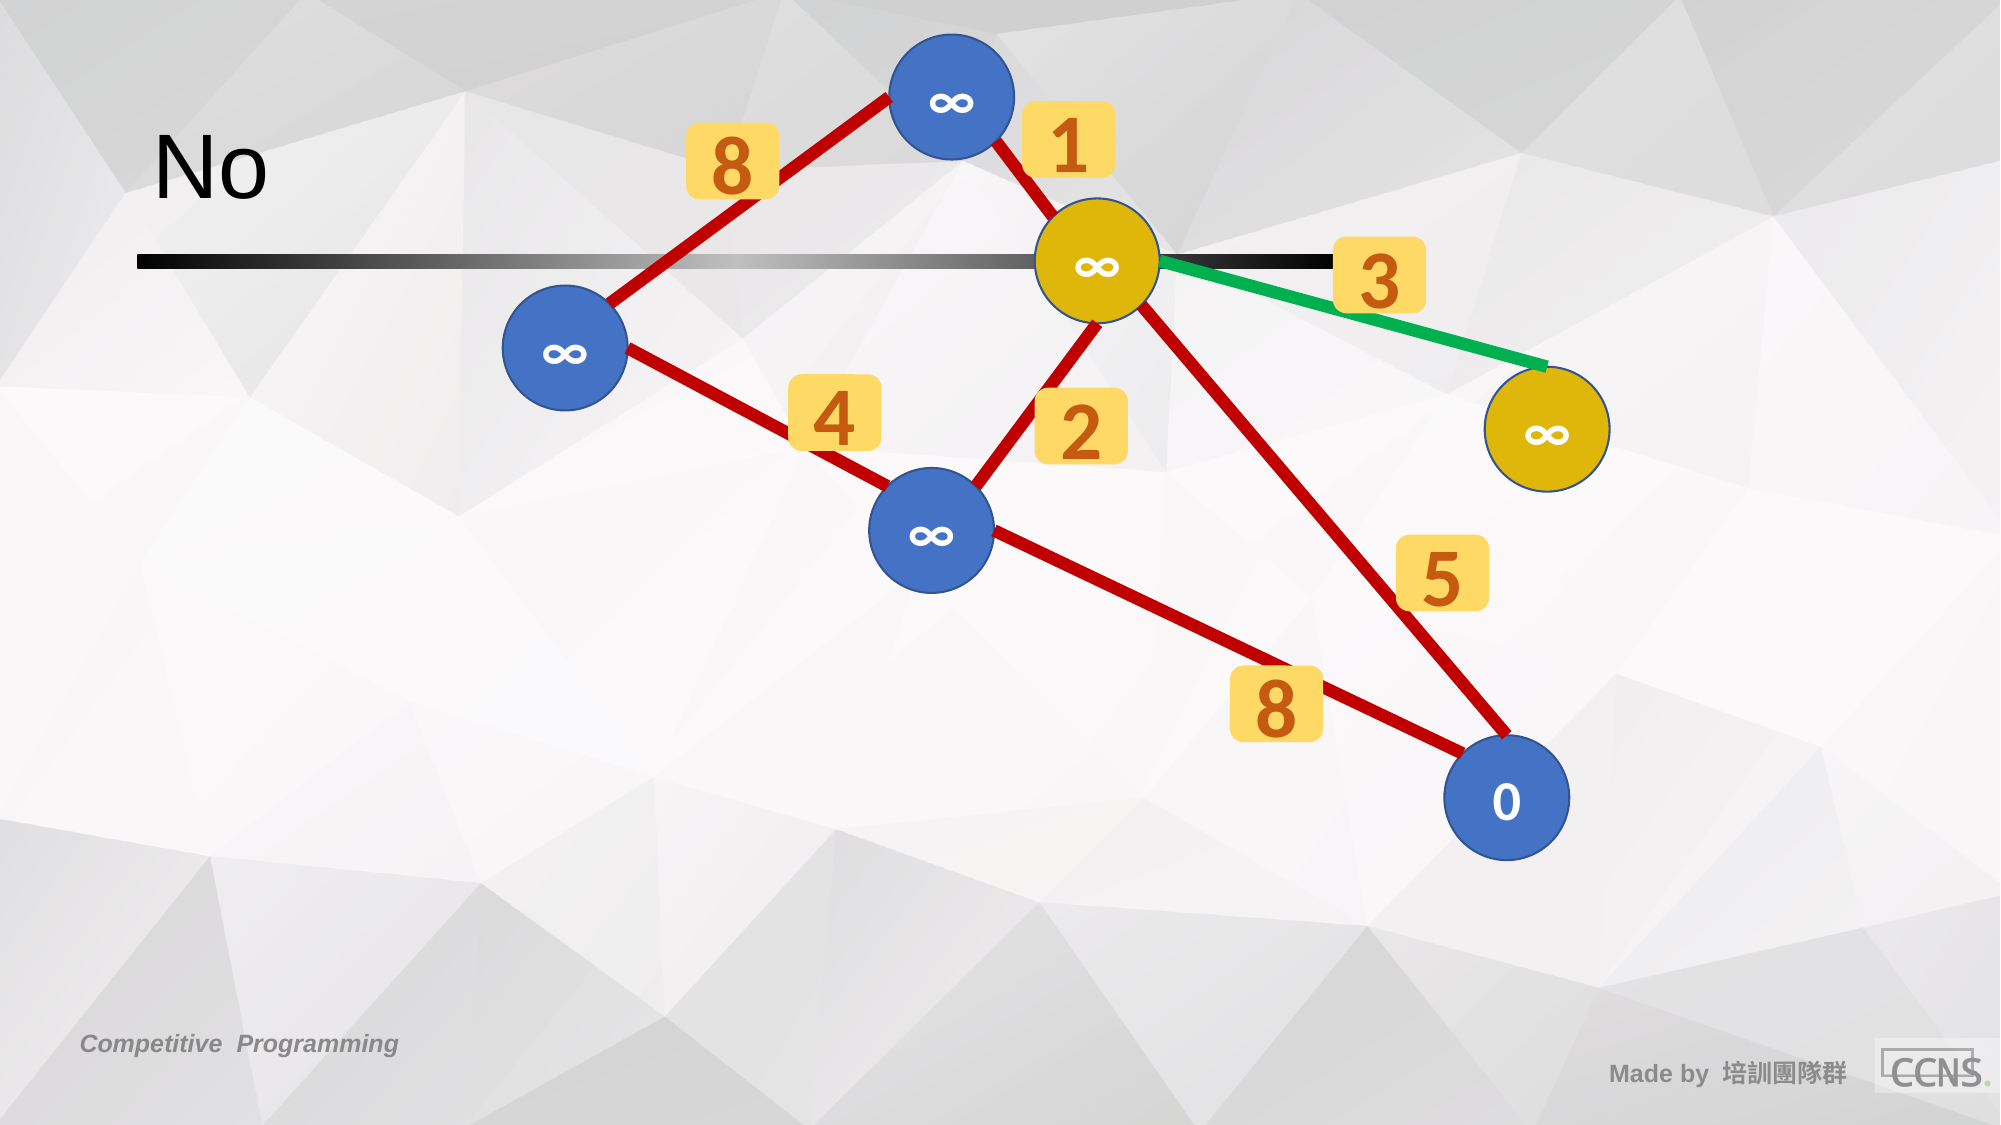

∞
# No
1
8
∞
3
∞

∞
4
2
∞
5
8
0